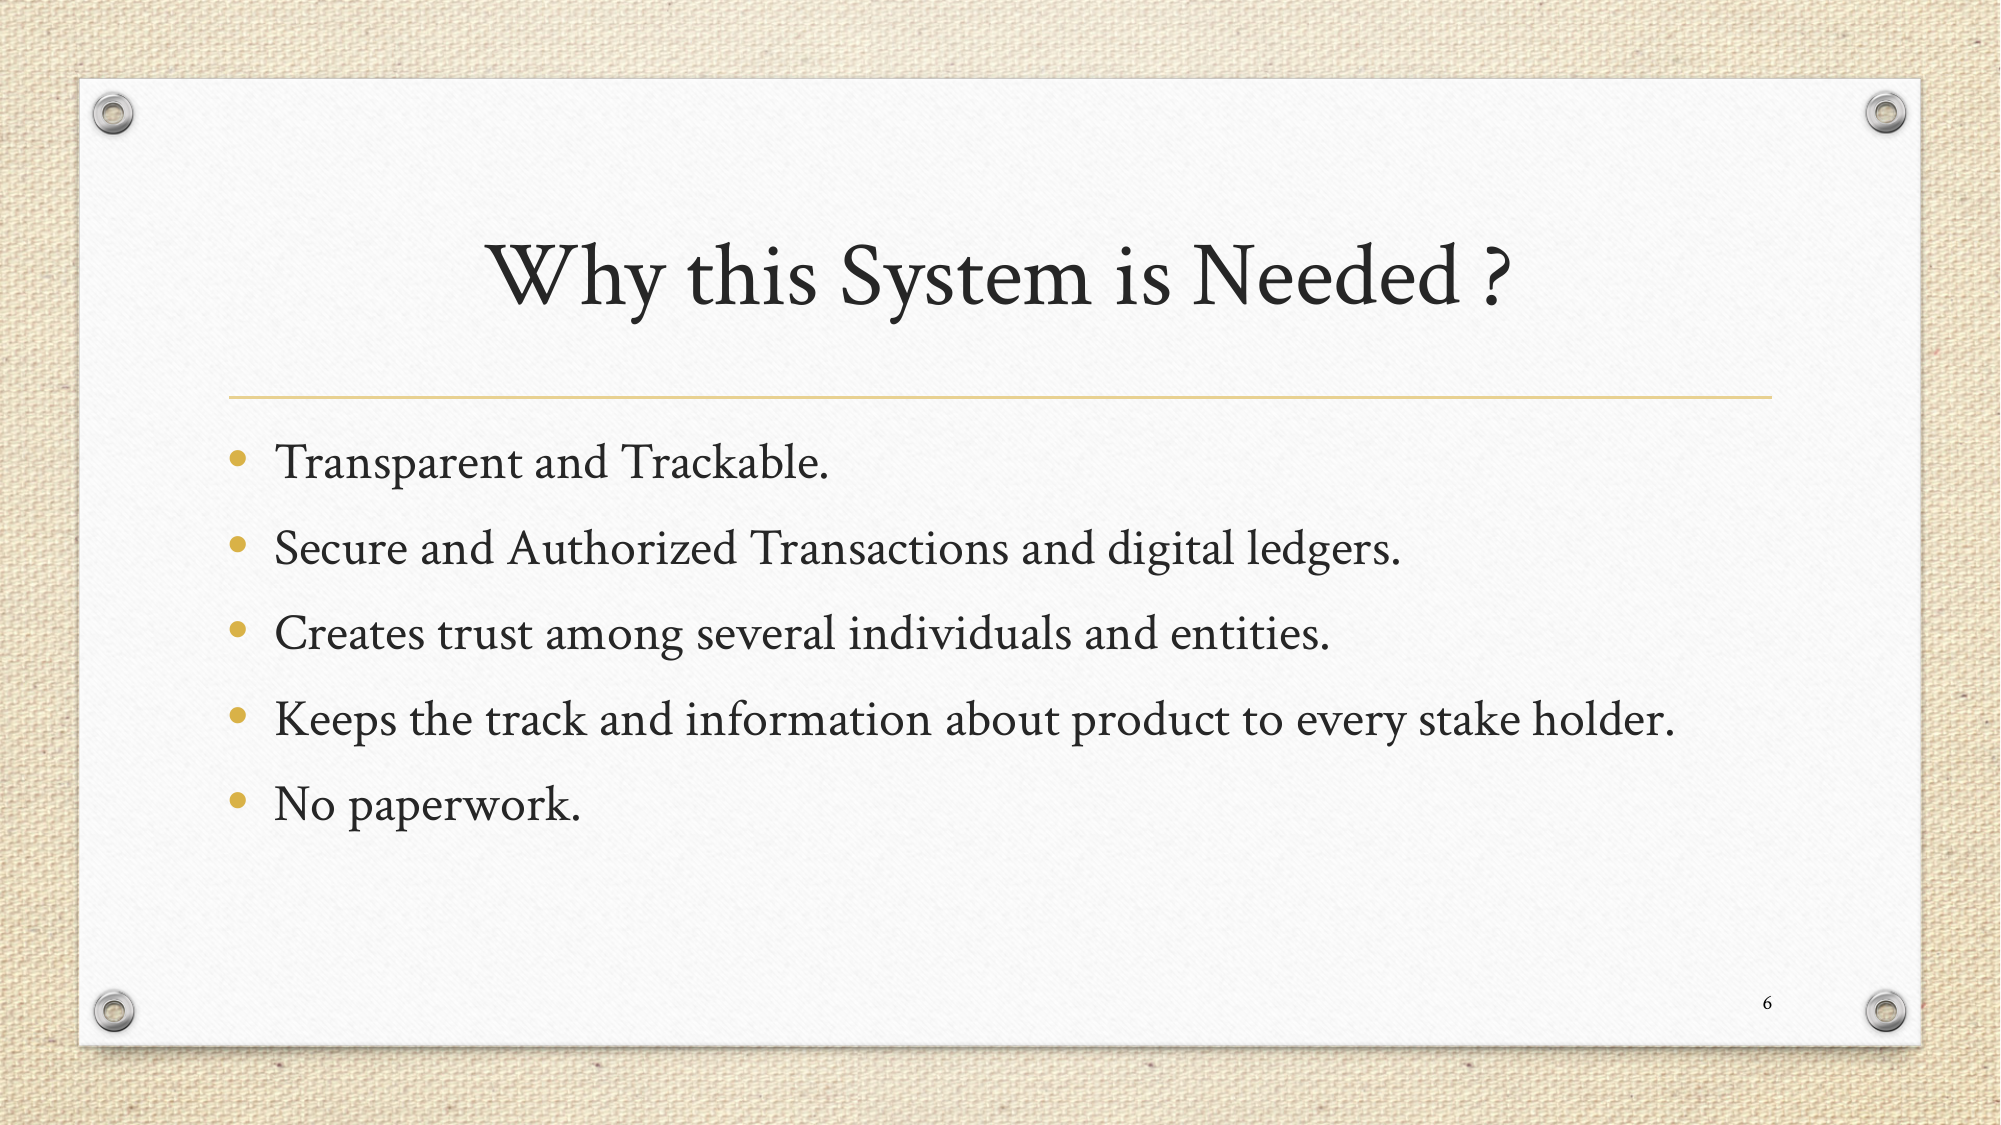

# Why this System is Needed ?
Transparent and Trackable.
Secure and Authorized Transactions and digital ledgers.
Creates trust among several individuals and entities.
Keeps the track and information about product to every stake holder.
No paperwork.
6